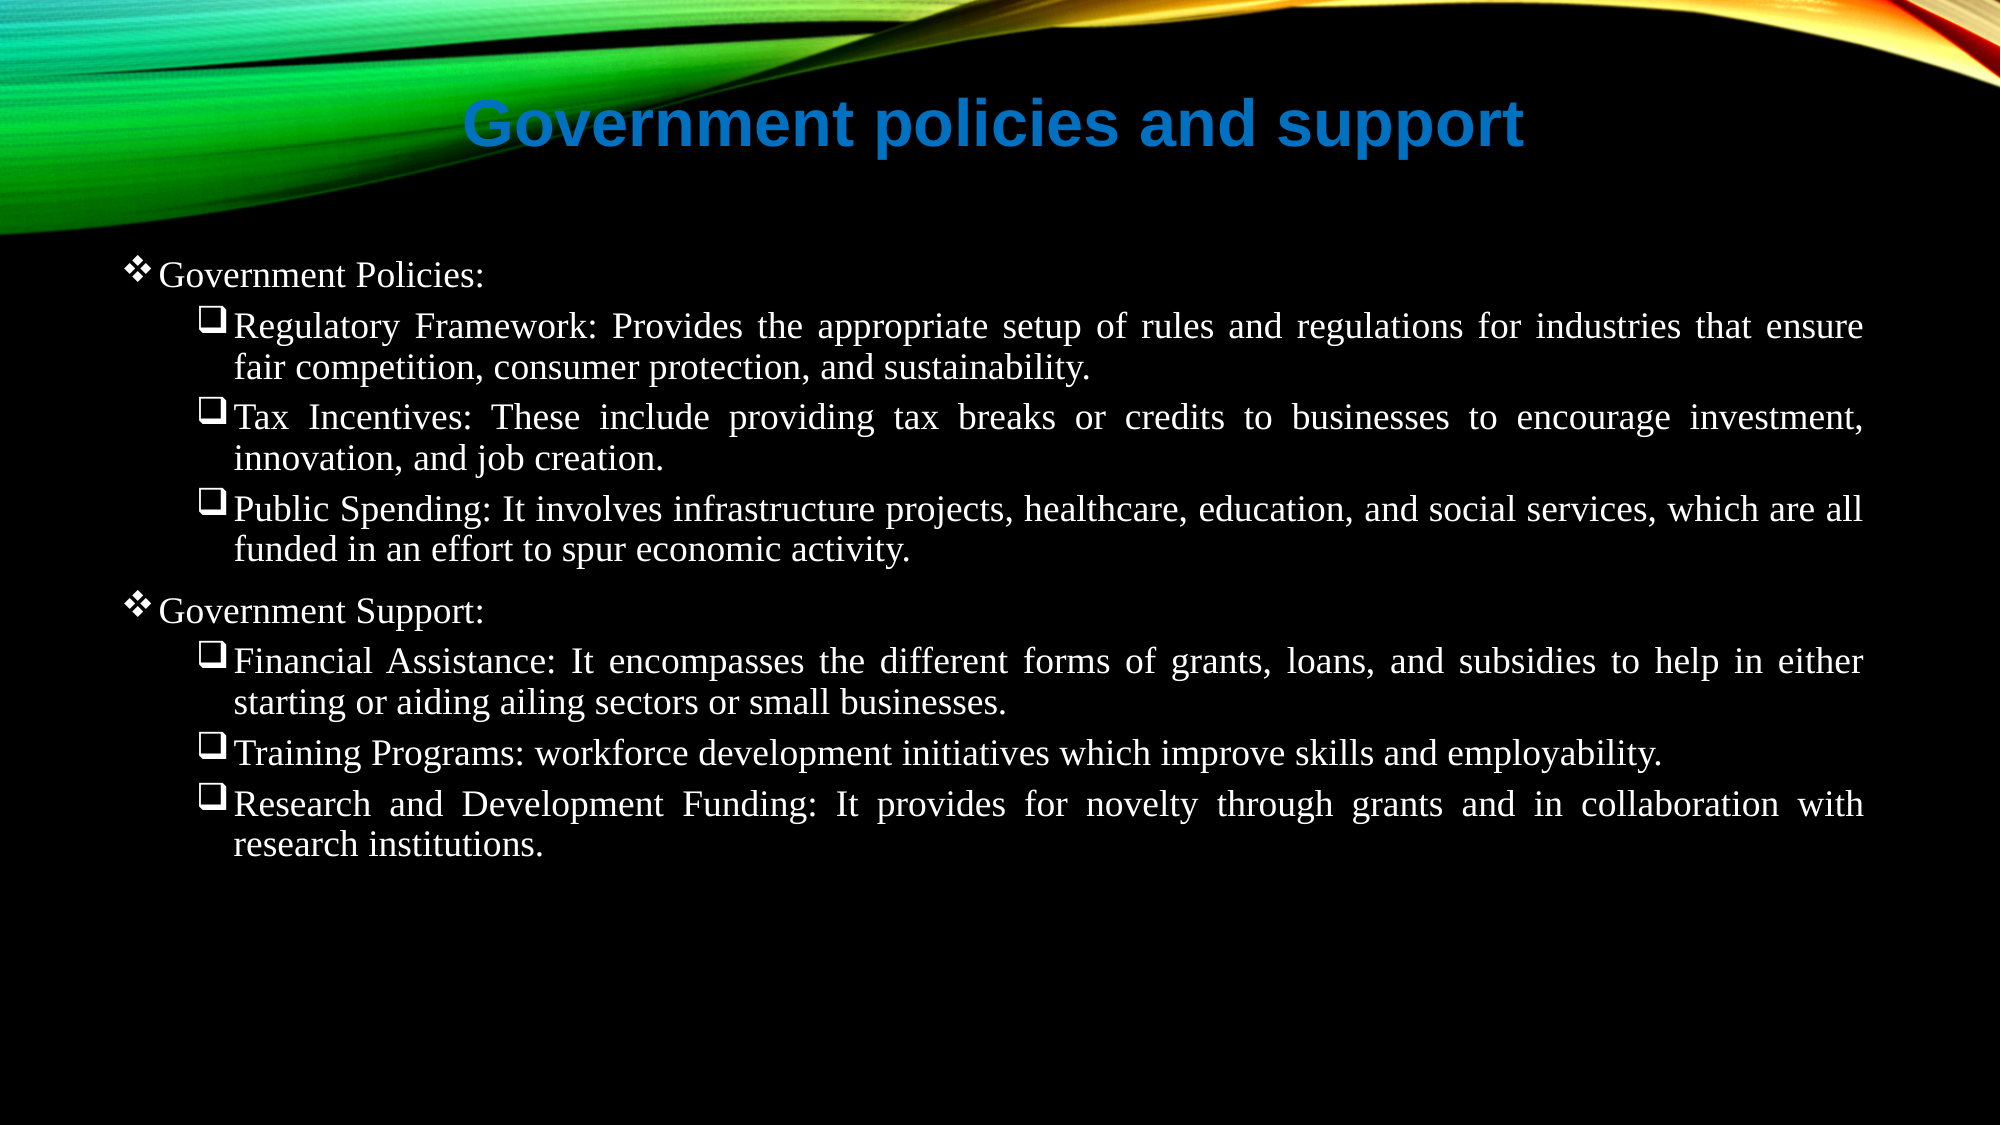

# Government policies and support
Government Policies:
Regulatory Framework: Provides the appropriate setup of rules and regulations for industries that ensure fair competition, consumer protection, and sustainability.
Tax Incentives: These include providing tax breaks or credits to businesses to encourage investment, innovation, and job creation.
Public Spending: It involves infrastructure projects, healthcare, education, and social services, which are all funded in an effort to spur economic activity.
Government Support:
Financial Assistance: It encompasses the different forms of grants, loans, and subsidies to help in either starting or aiding ailing sectors or small businesses.
Training Programs: workforce development initiatives which improve skills and employability.
Research and Development Funding: It provides for novelty through grants and in collaboration with research institutions.